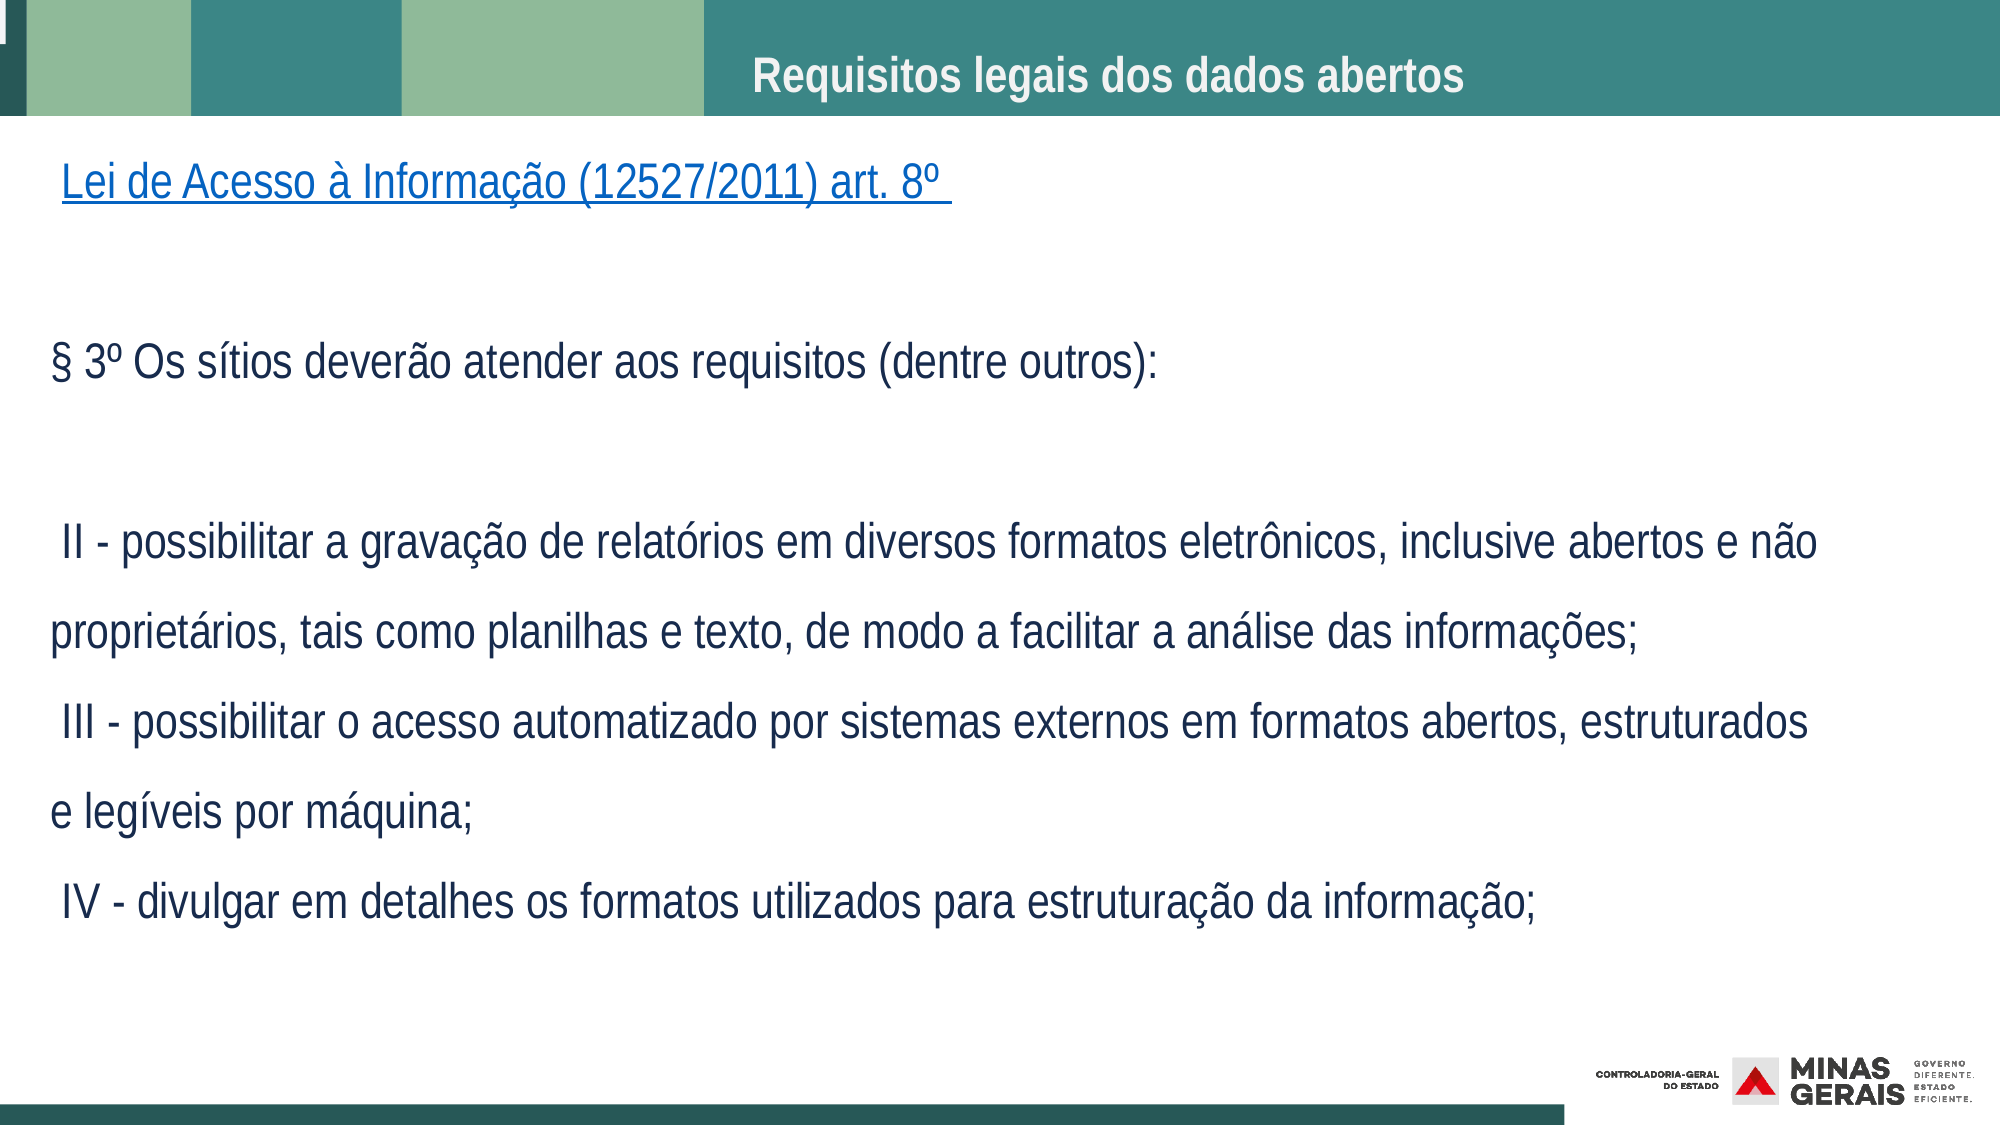

# Requisitos legais dos dados abertos
 Lei de Acesso à Informação (12527/2011) art. 8º

§ 3º Os sítios deverão atender aos requisitos (dentre outros):

 II - possibilitar a gravação de relatórios em diversos formatos eletrônicos, inclusive abertos e não proprietários, tais como planilhas e texto, de modo a facilitar a análise das informações;
 III - possibilitar o acesso automatizado por sistemas externos em formatos abertos, estruturados e legíveis por máquina;
 IV - divulgar em detalhes os formatos utilizados para estruturação da informação;